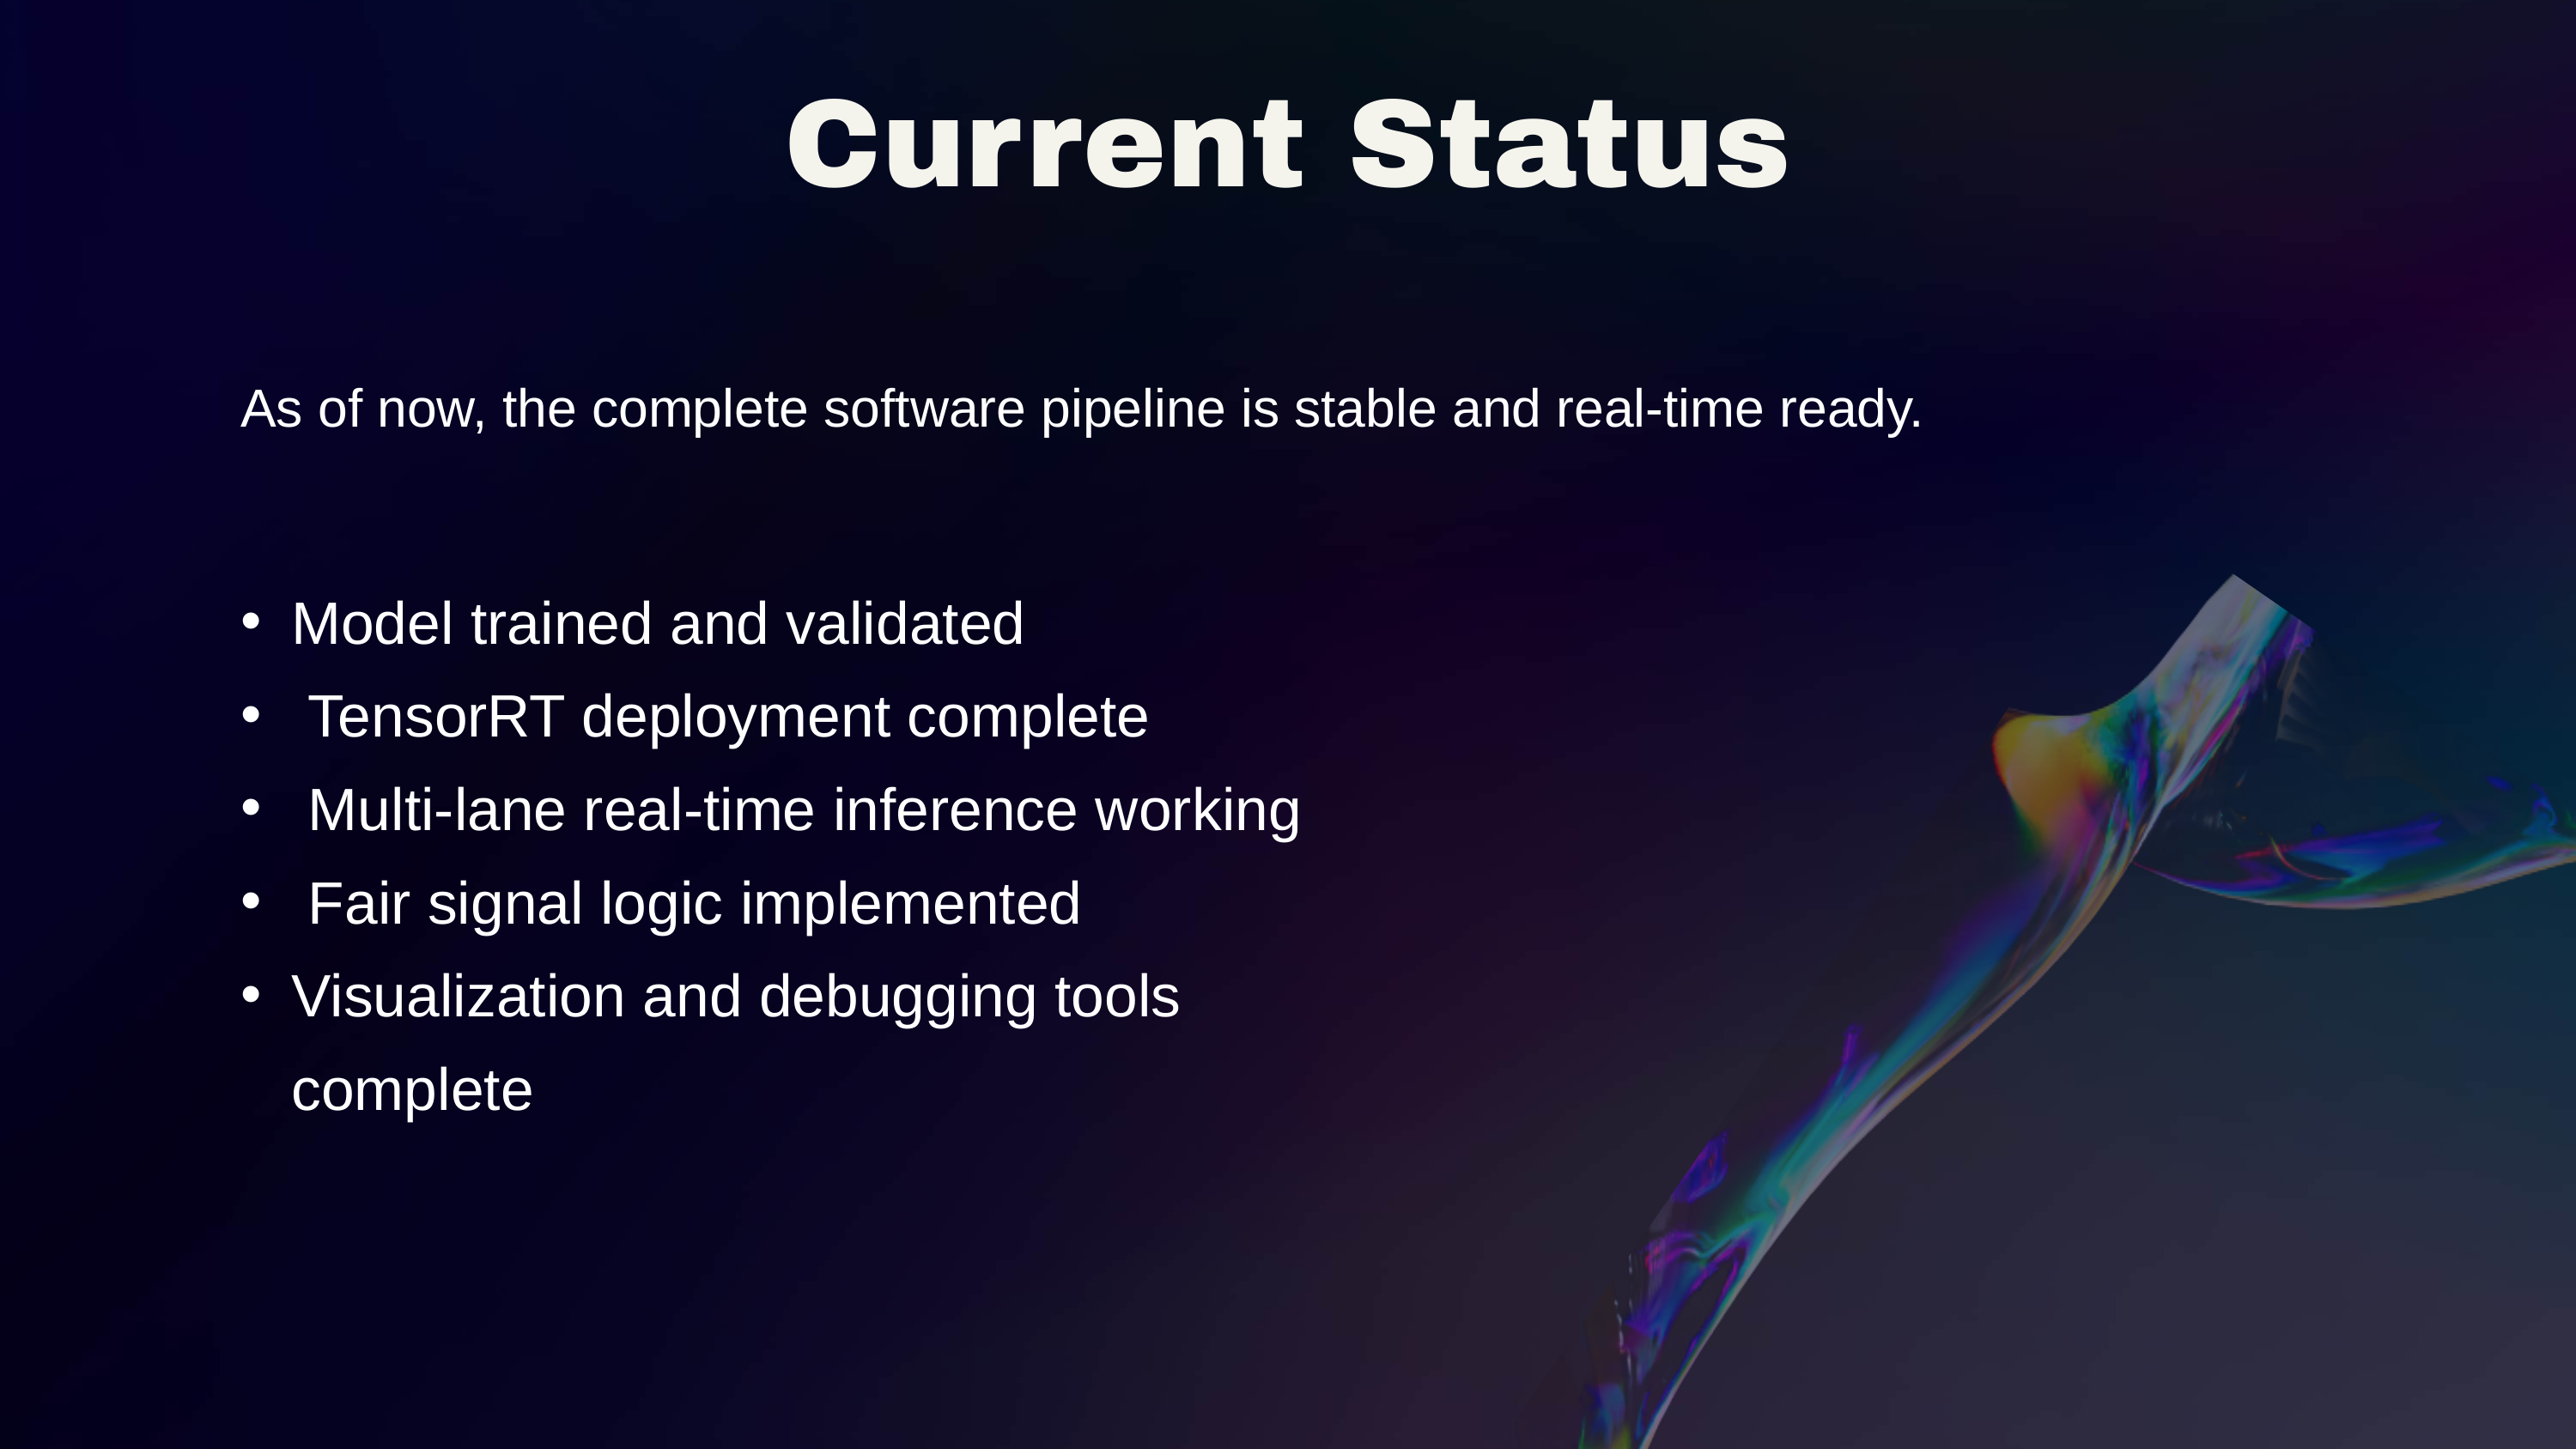

Current Status
As of now, the complete software pipeline is stable and real-time ready.
Model trained and validated
 TensorRT deployment complete
 Multi-lane real-time inference working
 Fair signal logic implemented
Visualization and debugging tools complete